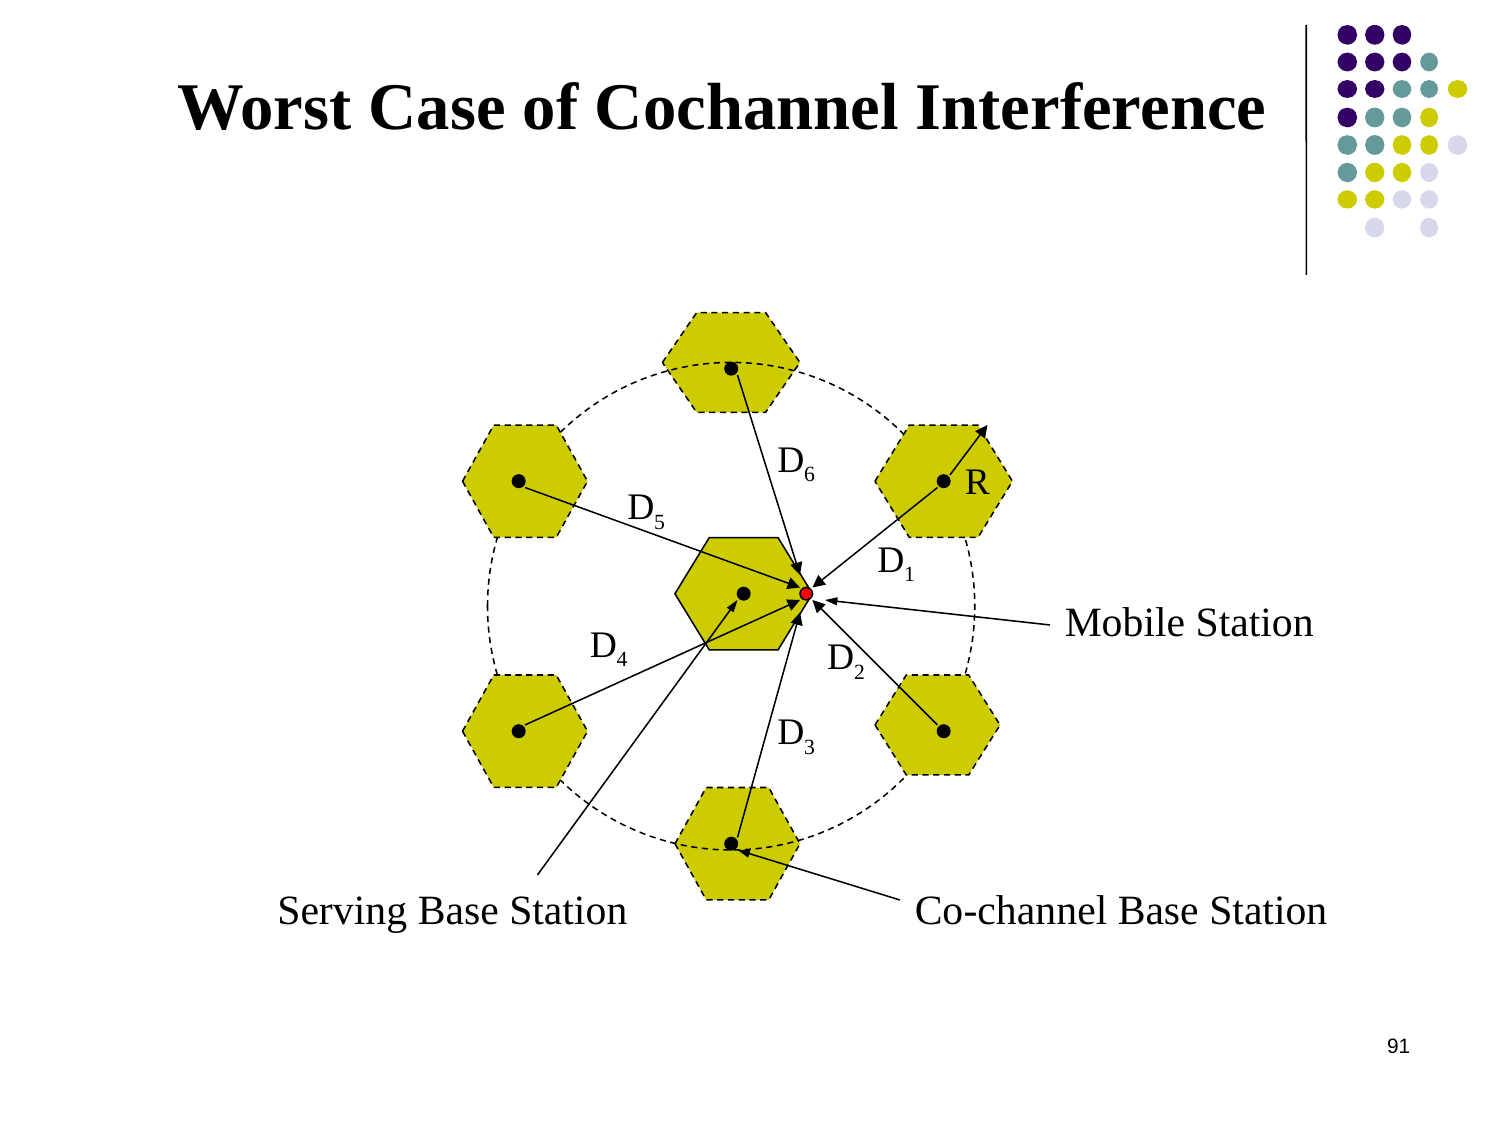

# Worst Case of Cochannel Interference

D6
R

D5

D1

Mobile Station

D4

D2

D3

Serving Base Station
Co-channel Base Station
91